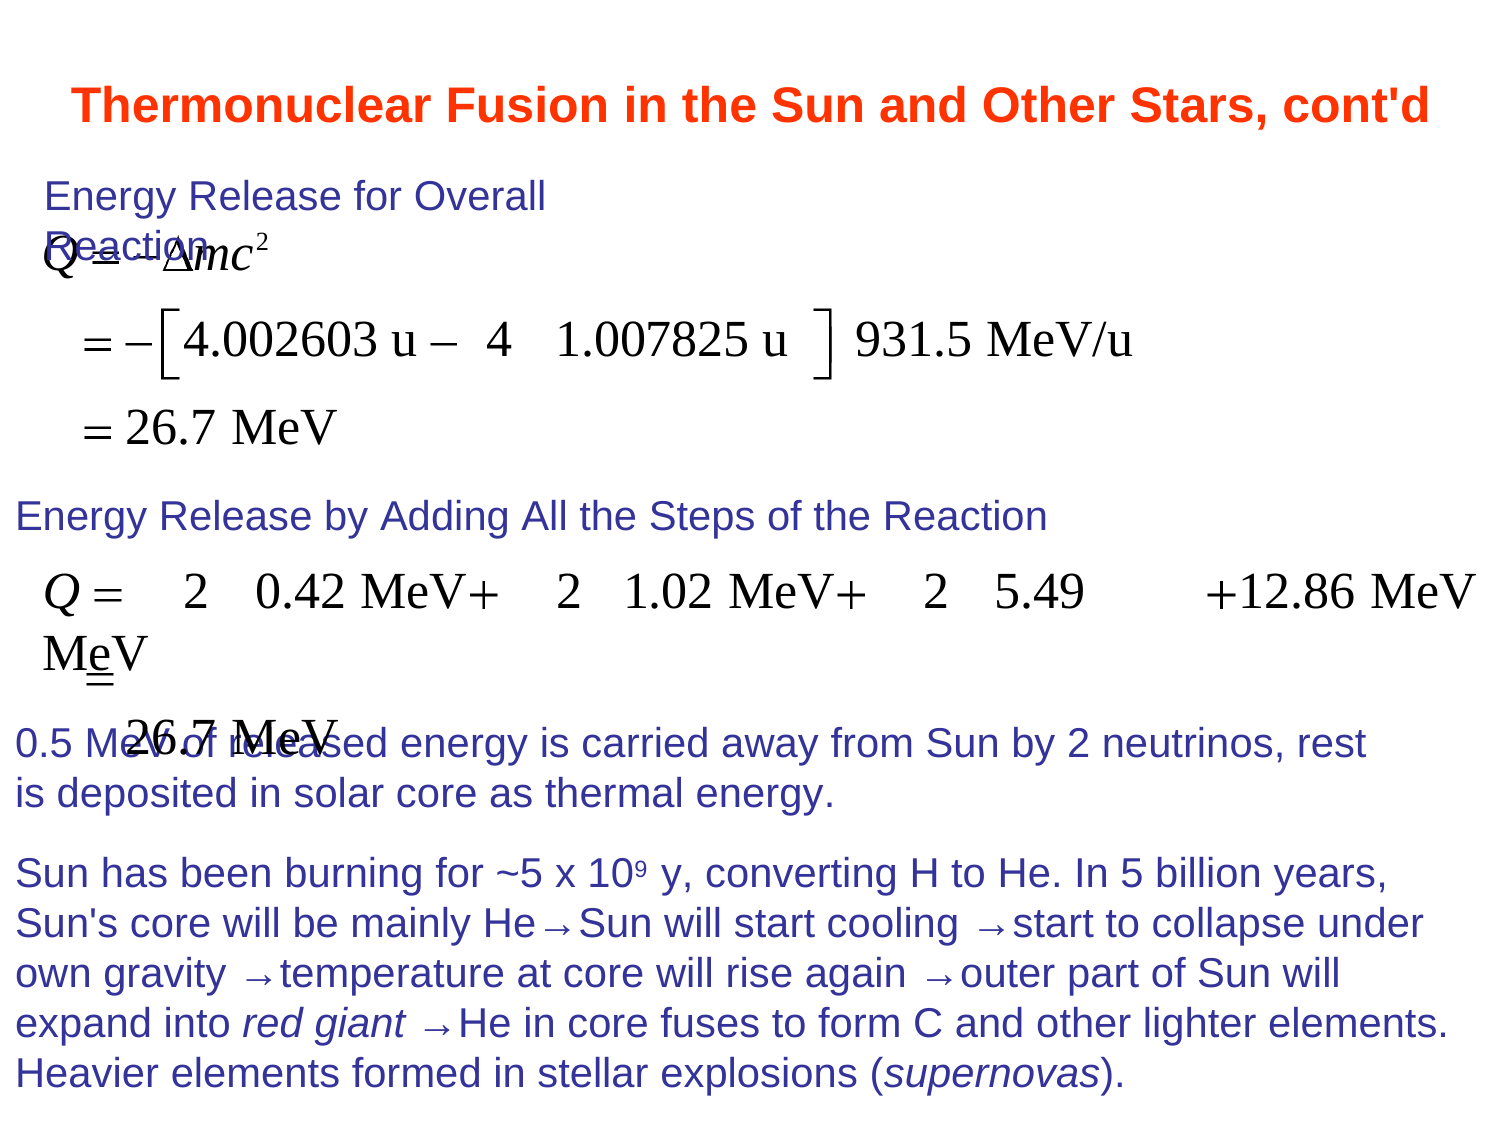

Thermonuclear Fusion in the Sun and Other Stars, cont'd
Energy Release for Overall Reaction

Q
mc2

4.002603 u

26.7 MeV

4	1.007825 u
931.5 MeV/u

Energy Release by Adding All the Steps of the Reaction

Q	2	0.42 MeV	2	1.02 MeV	2	5.49 MeV

26.7 MeV

12.86 MeV

0.5 MeV of released energy is carried away from Sun by 2 neutrinos, rest is deposited in solar core as thermal energy.

Sun has been burning for ~5 x 109  y, converting H to He. In 5 billion years, Sun's core will be mainly He→Sun will start cooling →start to collapse under own gravity →temperature at core will rise again →outer part of Sun will expand into red giant →He in core fuses to form C and other lighter elements.
Heavier elements formed in stellar explosions (supernovas).